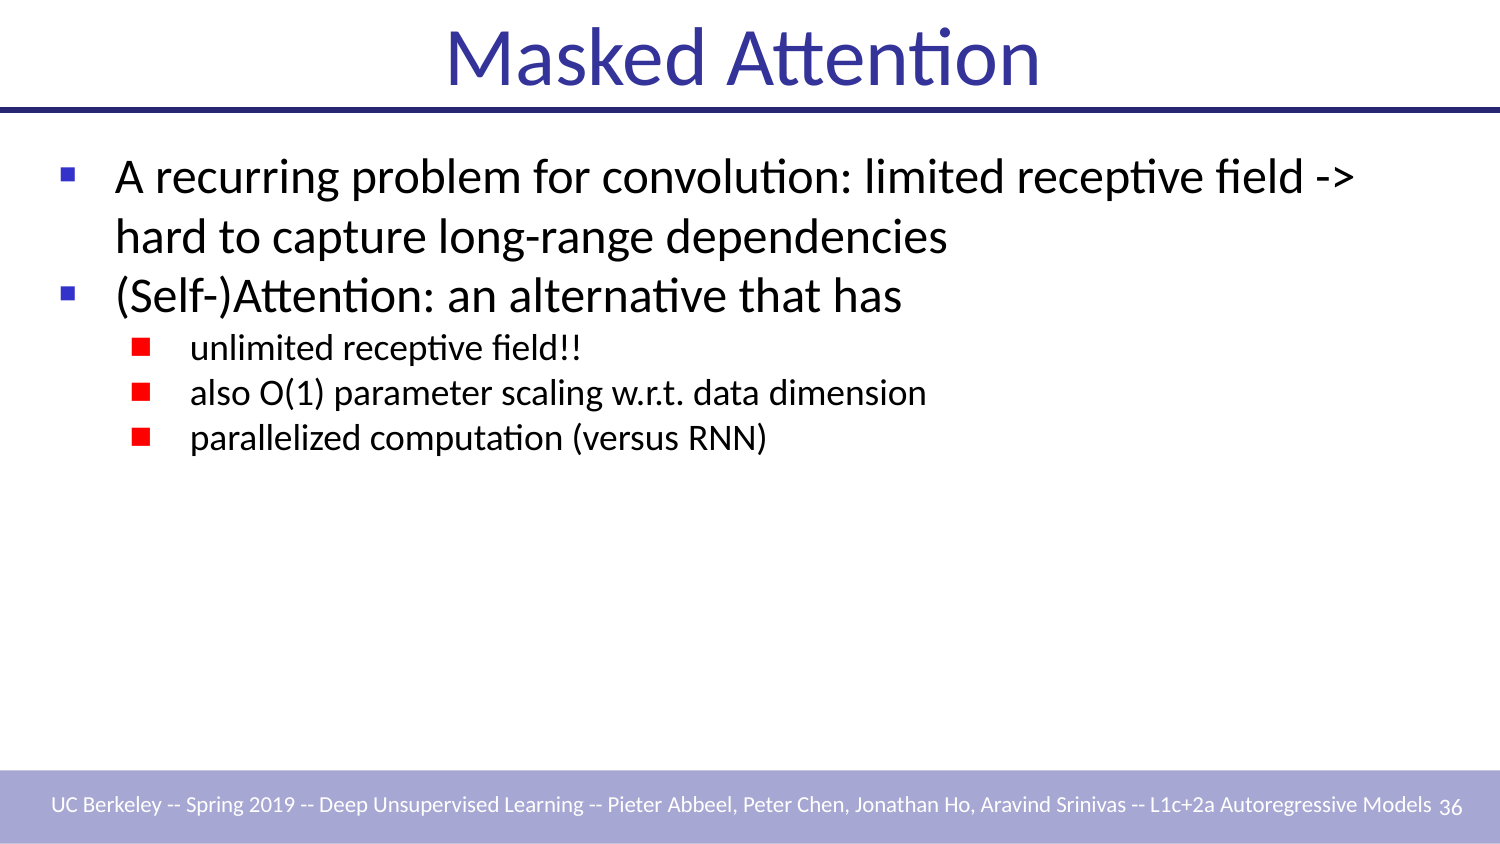

# Masked Attention
A recurring problem for convolution: limited receptive field ->  hard to capture long-range dependencies
(Self-)Attention: an alternative that has
unlimited receptive field!!
also O(1) parameter scaling w.r.t. data dimension
parallelized computation (versus RNN)
UC Berkeley -- Spring 2019 -- Deep Unsupervised Learning -- Pieter Abbeel, Peter Chen, Jonathan Ho, Aravind Srinivas -- L1c+2a Autoregressive Models 36